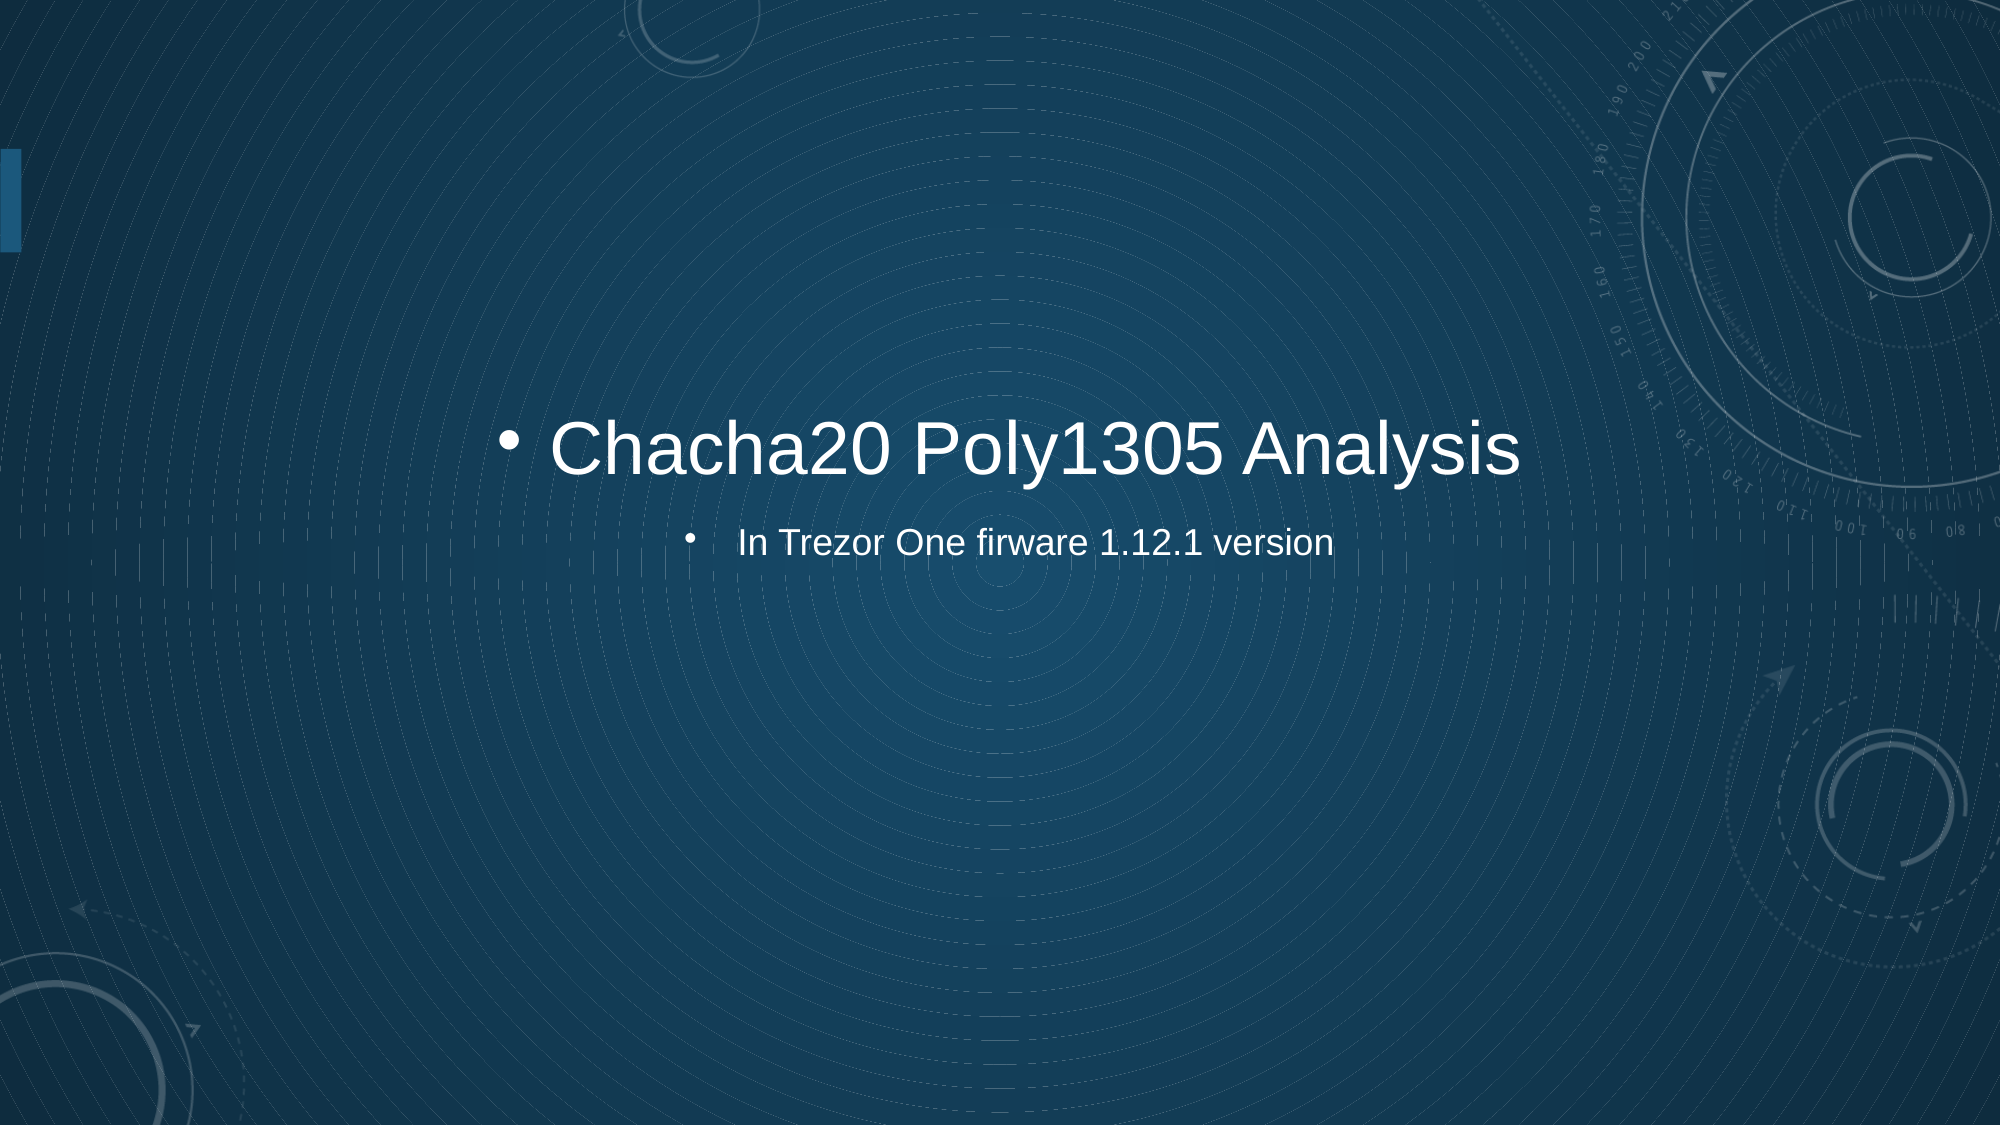

# Chacha20 Poly1305 Analysis
In Trezor One firware 1.12.1 version